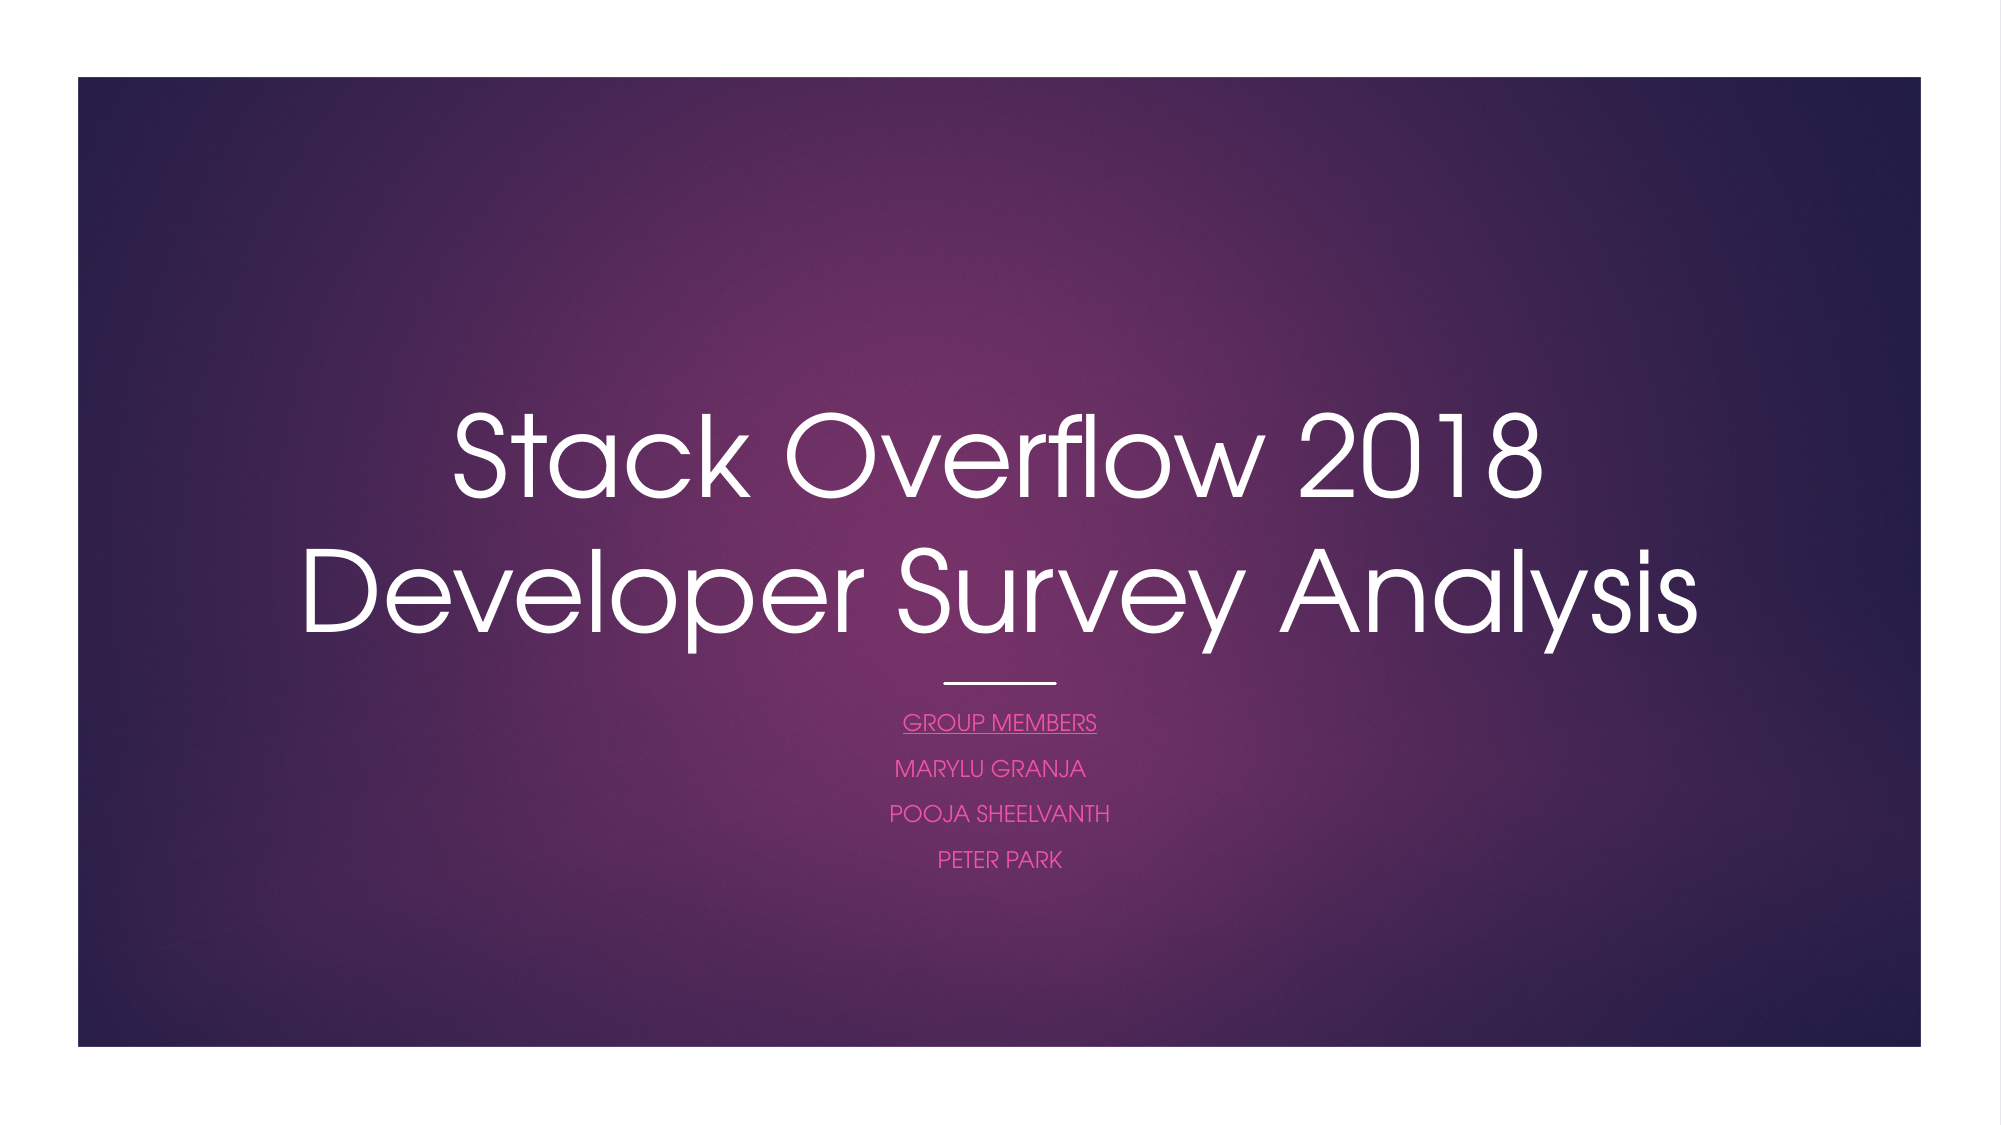

# Stack Overflow 2018 Developer Survey Analysis
Group Members
 MaryLu Granja
Pooja Sheelvanth
Peter Park